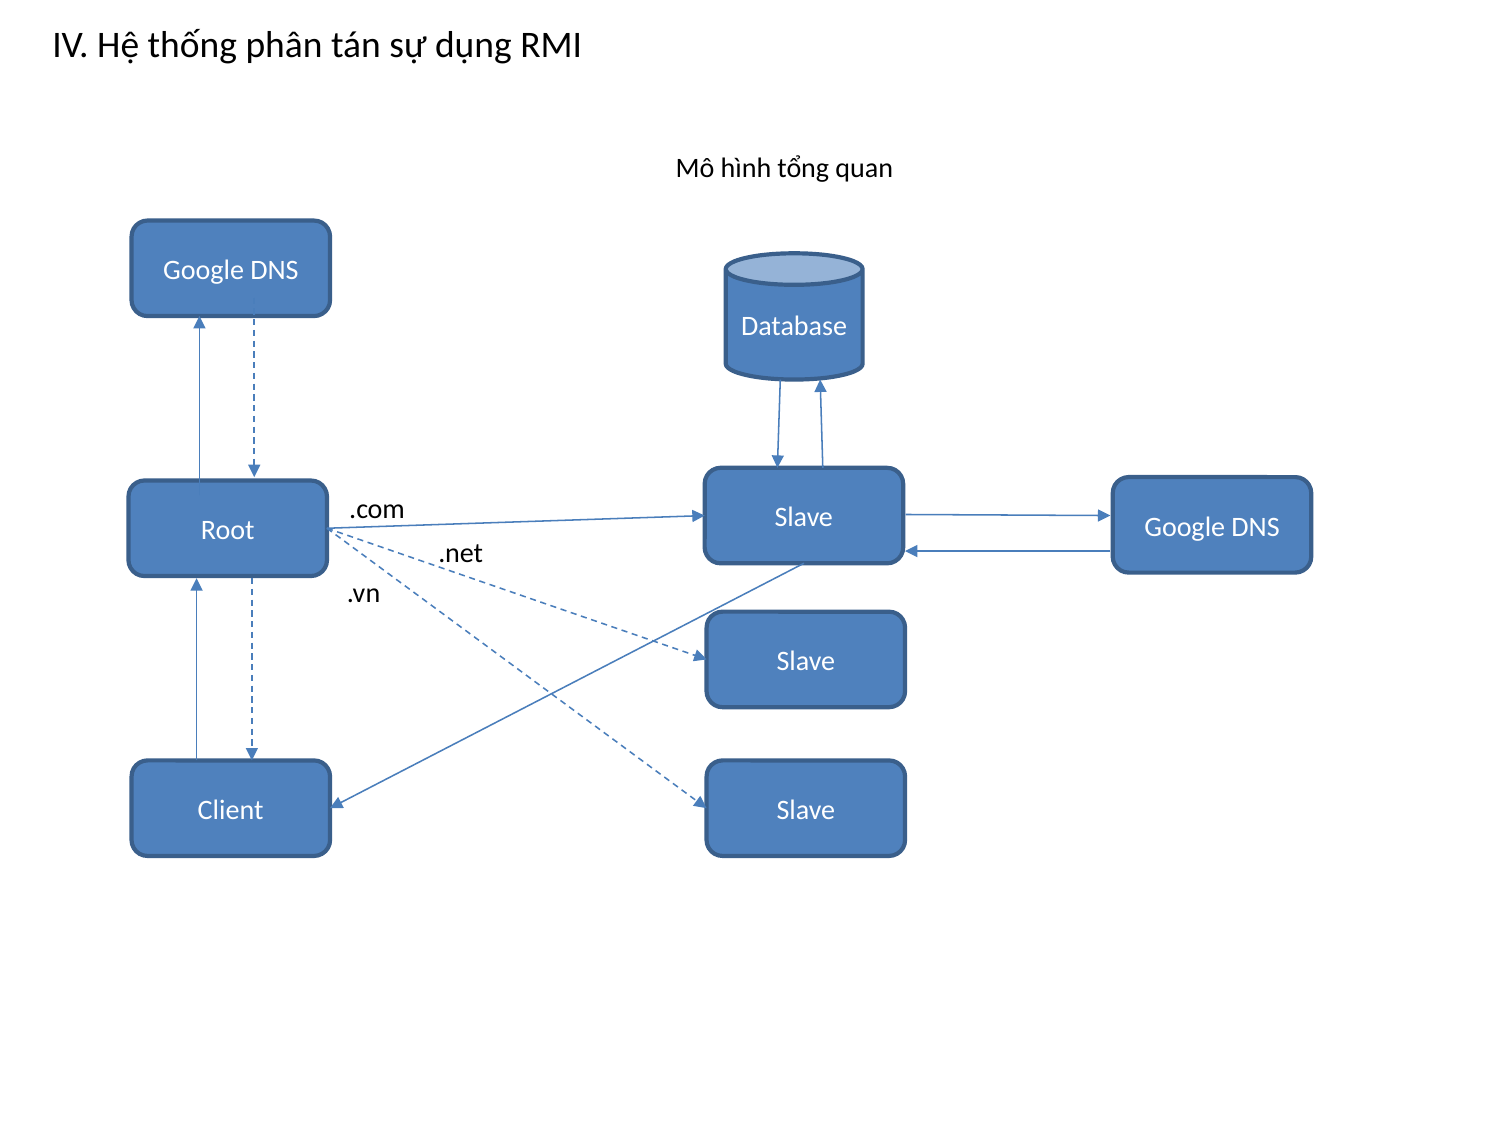

IV. Hệ thống phân tán sự dụng RMI
Mô hình tổng quan
Google DNS
Database
Slave
Google DNS
Root
.com
.net
.vn
Slave
Client
Slave